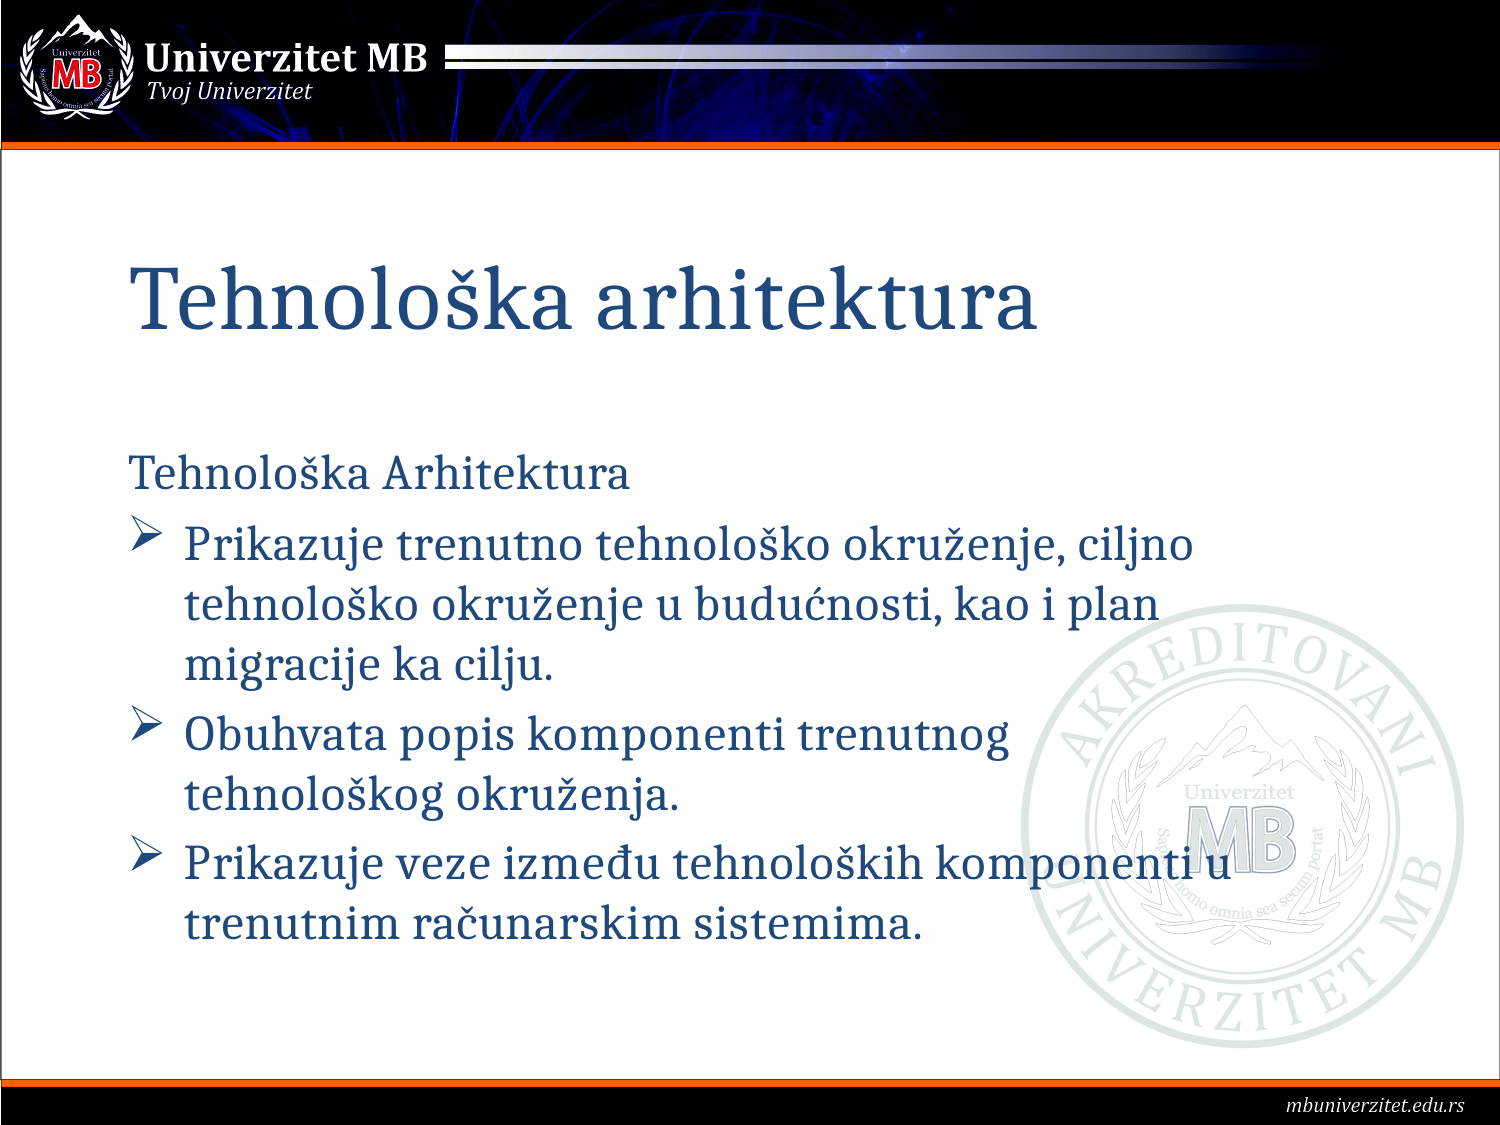

# Tehnološka arhitektura
Tehnološka Arhitektura
Prikazuje trenutno tehnološko okruženje, ciljno tehnološko okruženje u budućnosti, kao i plan migracije ka cilju.
Obuhvata popis komponenti trenutnog tehnološkog okruženja.
Prikazuje veze između tehnoloških komponenti u trenutnim računarskim sistemima.